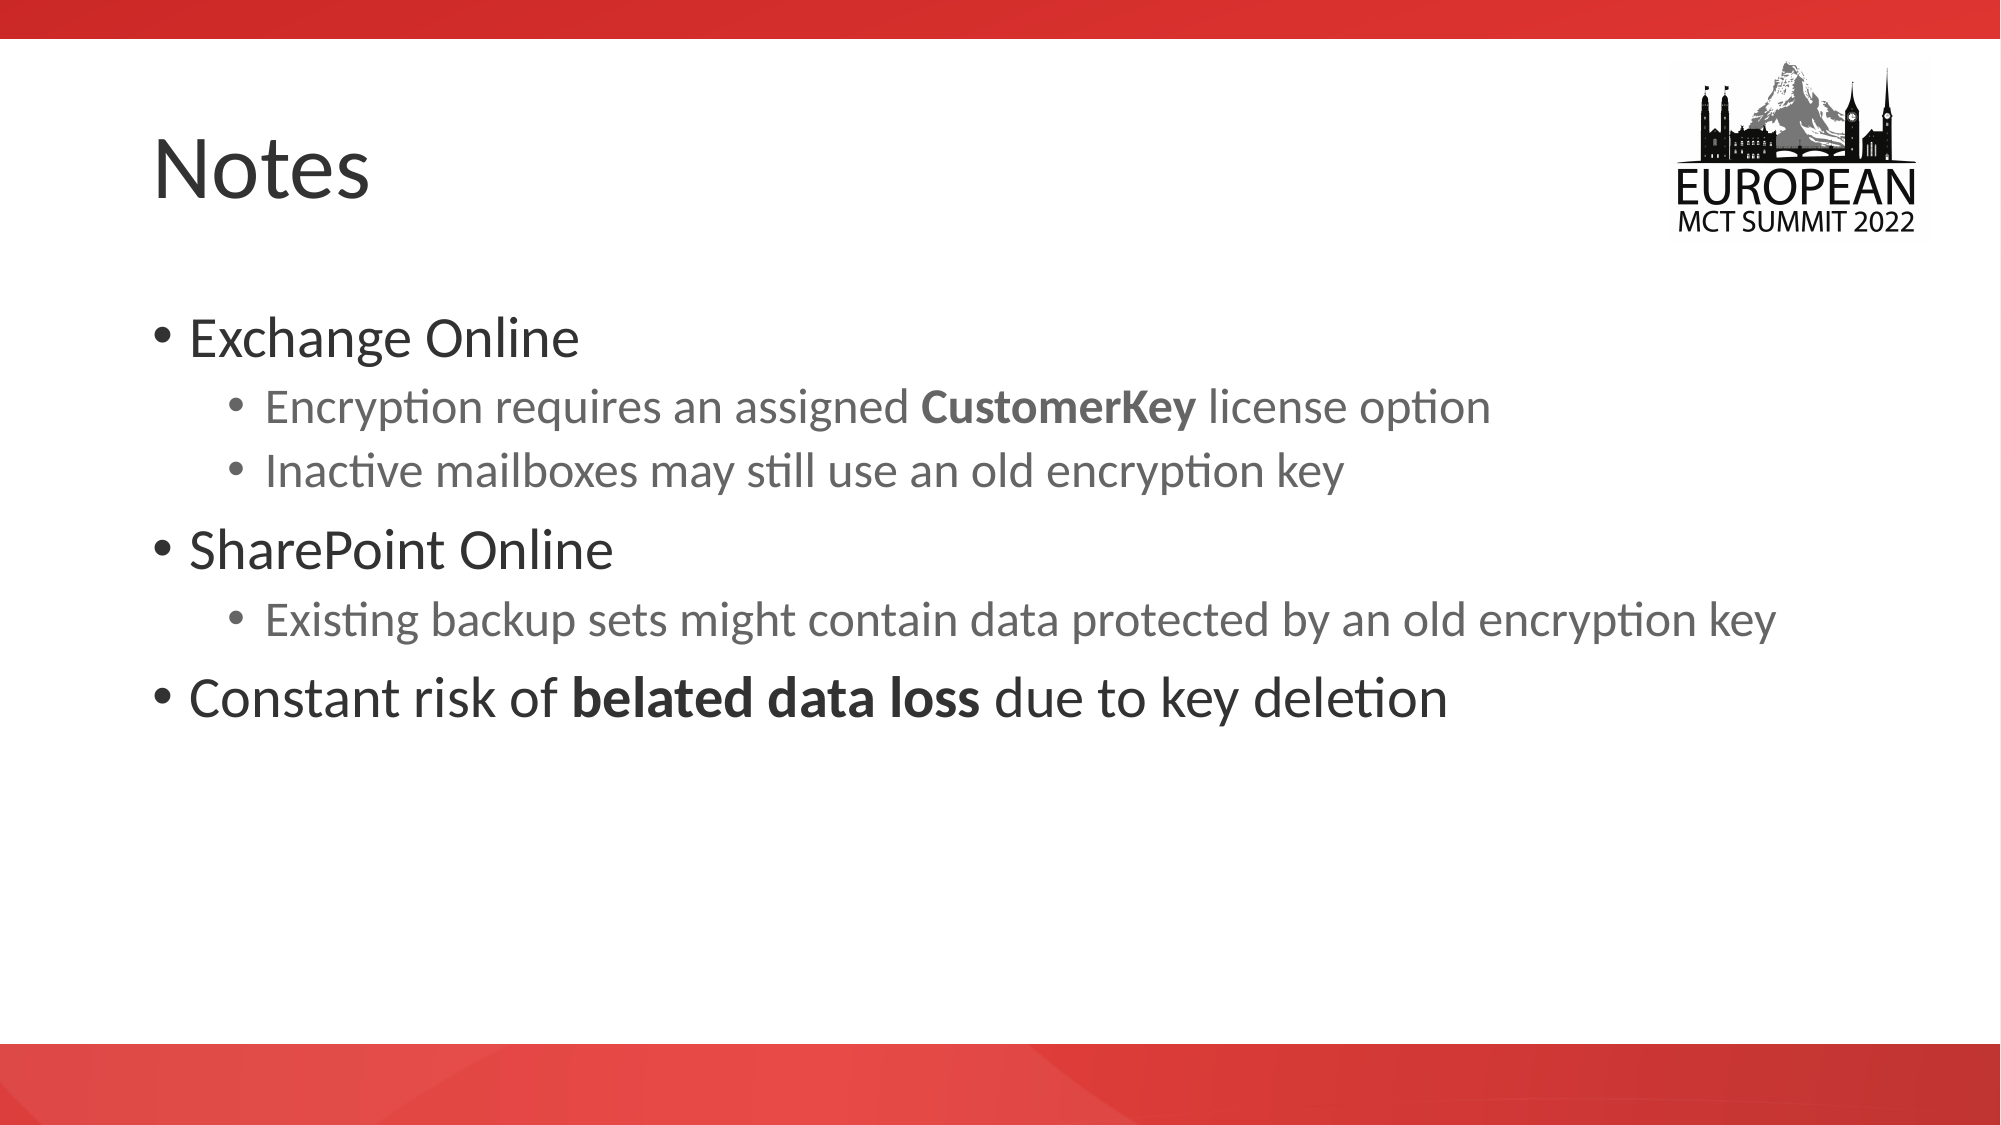

# Notes
Exchange Online
Encryption requires an assigned CustomerKey license option
Inactive mailboxes may still use an old encryption key
SharePoint Online
Existing backup sets might contain data protected by an old encryption key
Constant risk of belated data loss due to key deletion